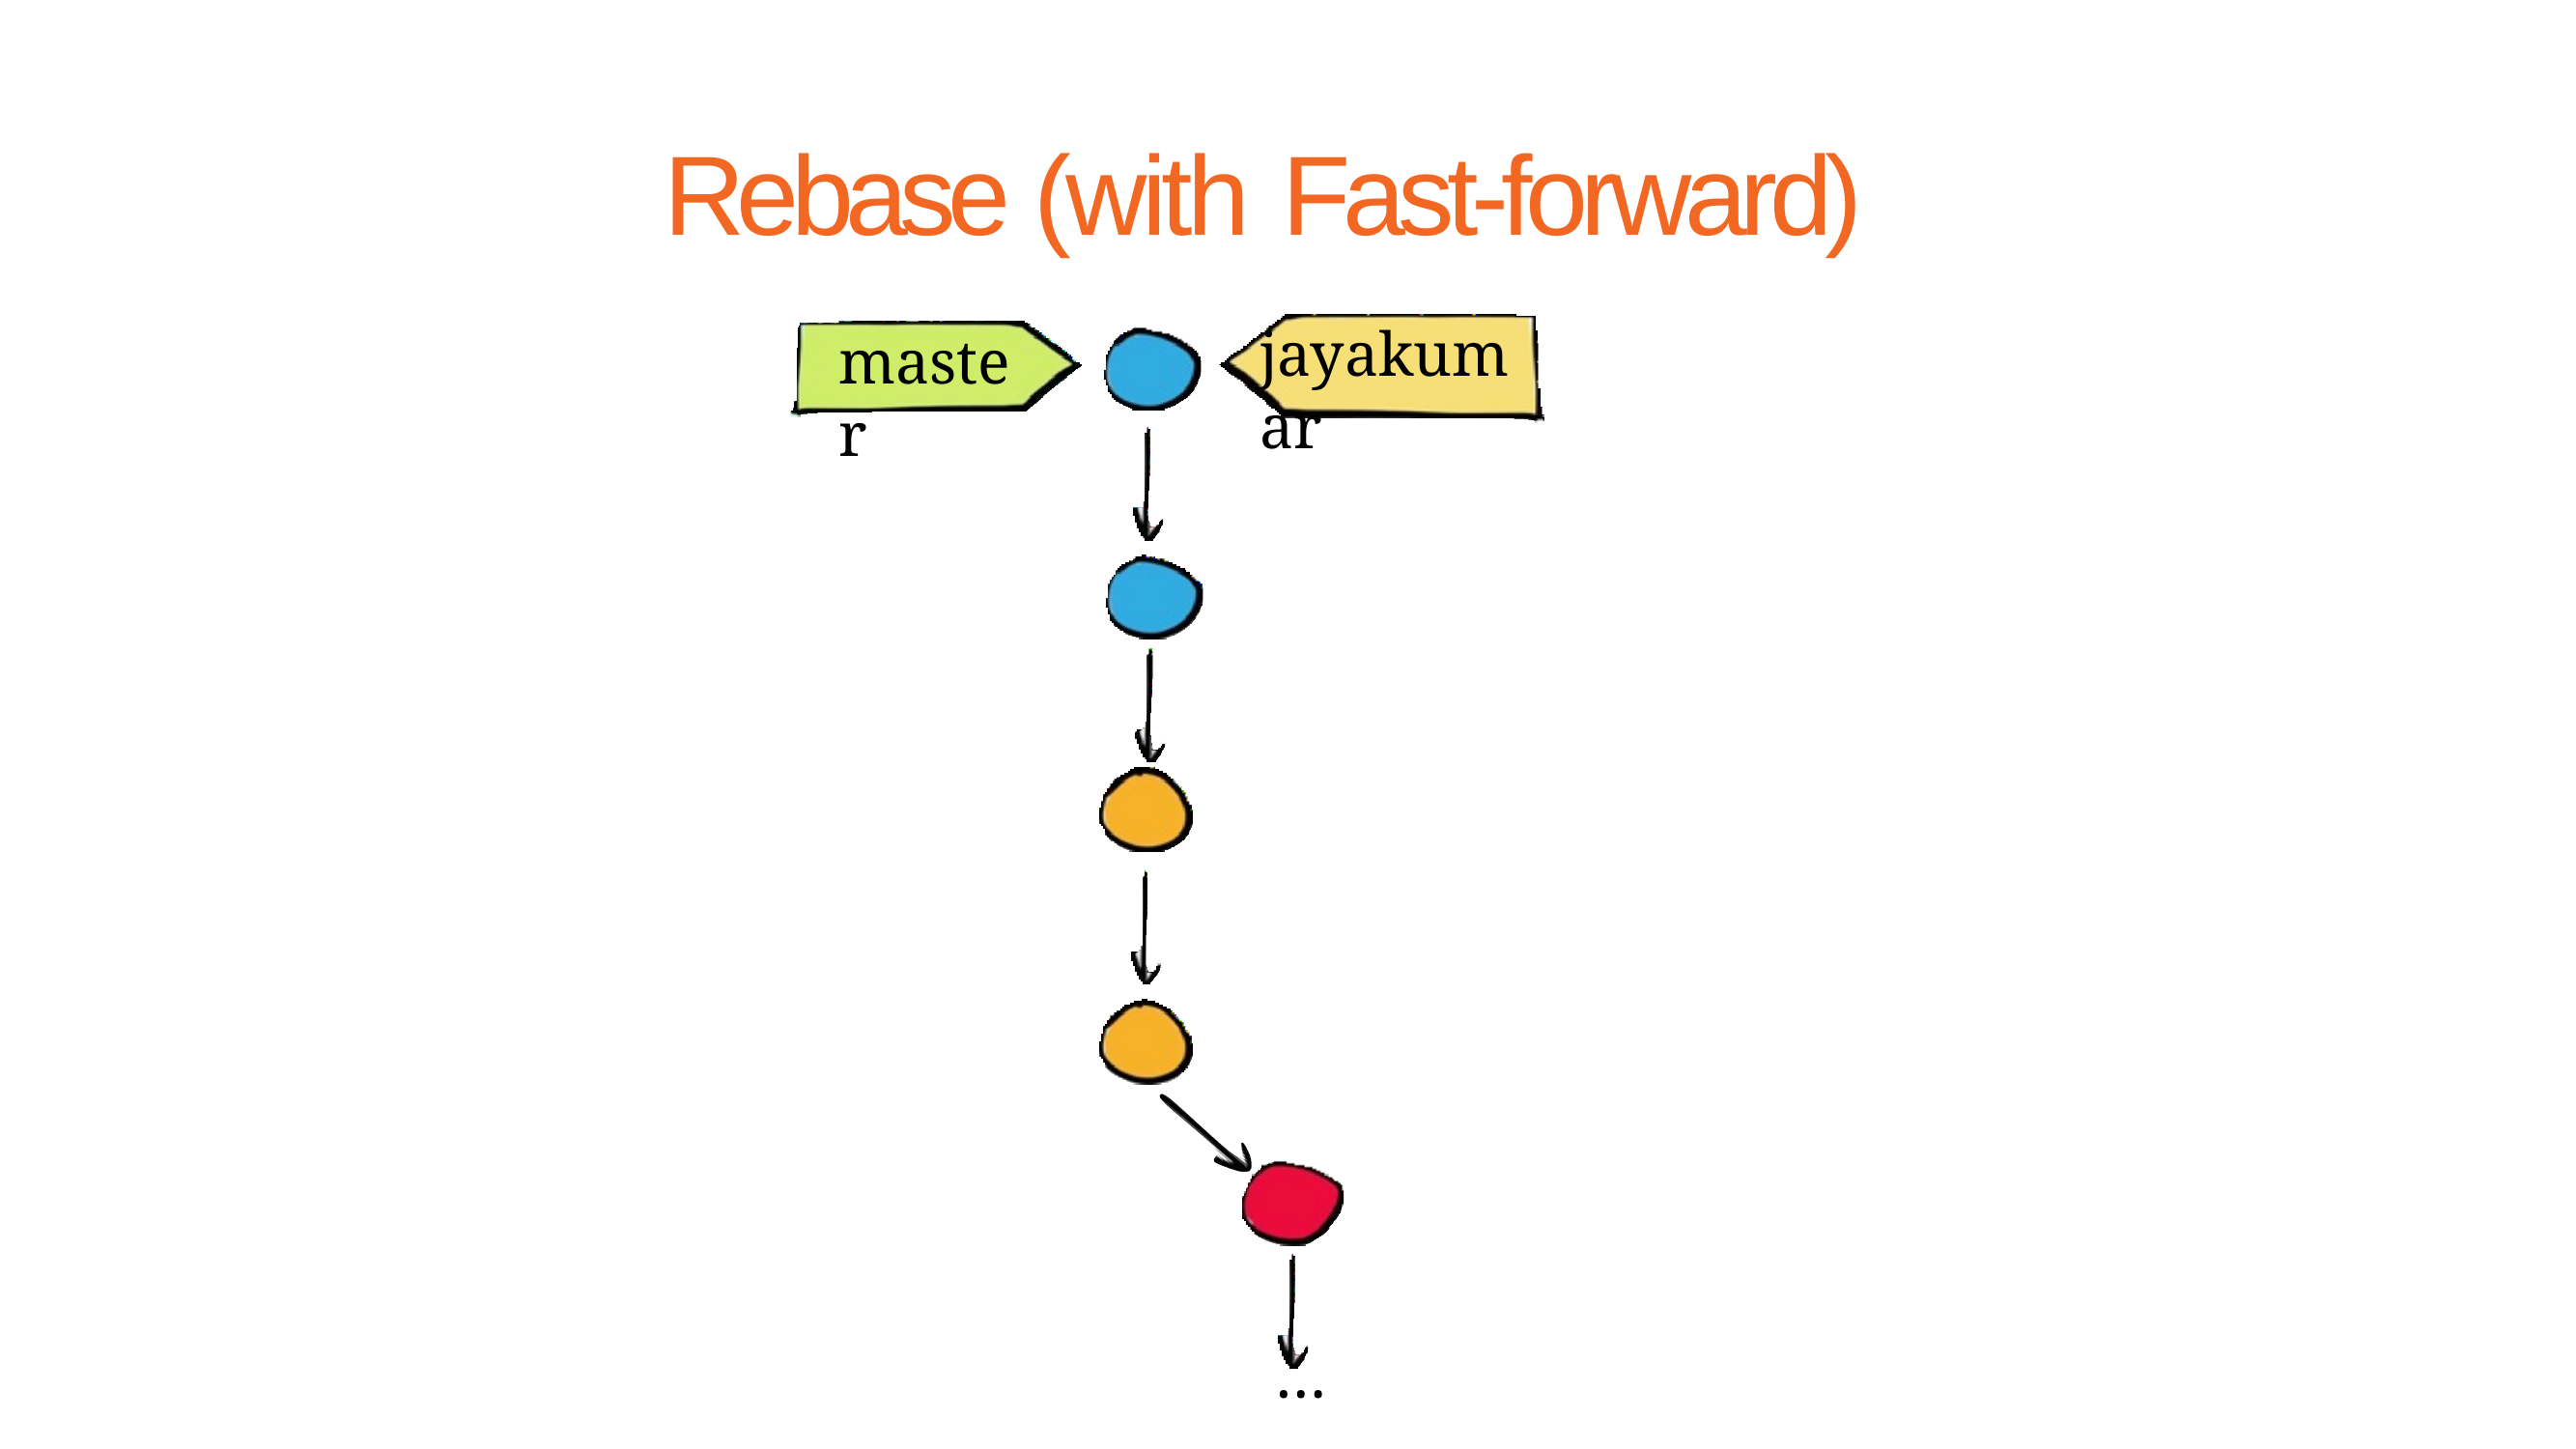

# Rebase (with Fast-forward)

jayakumar

master

…